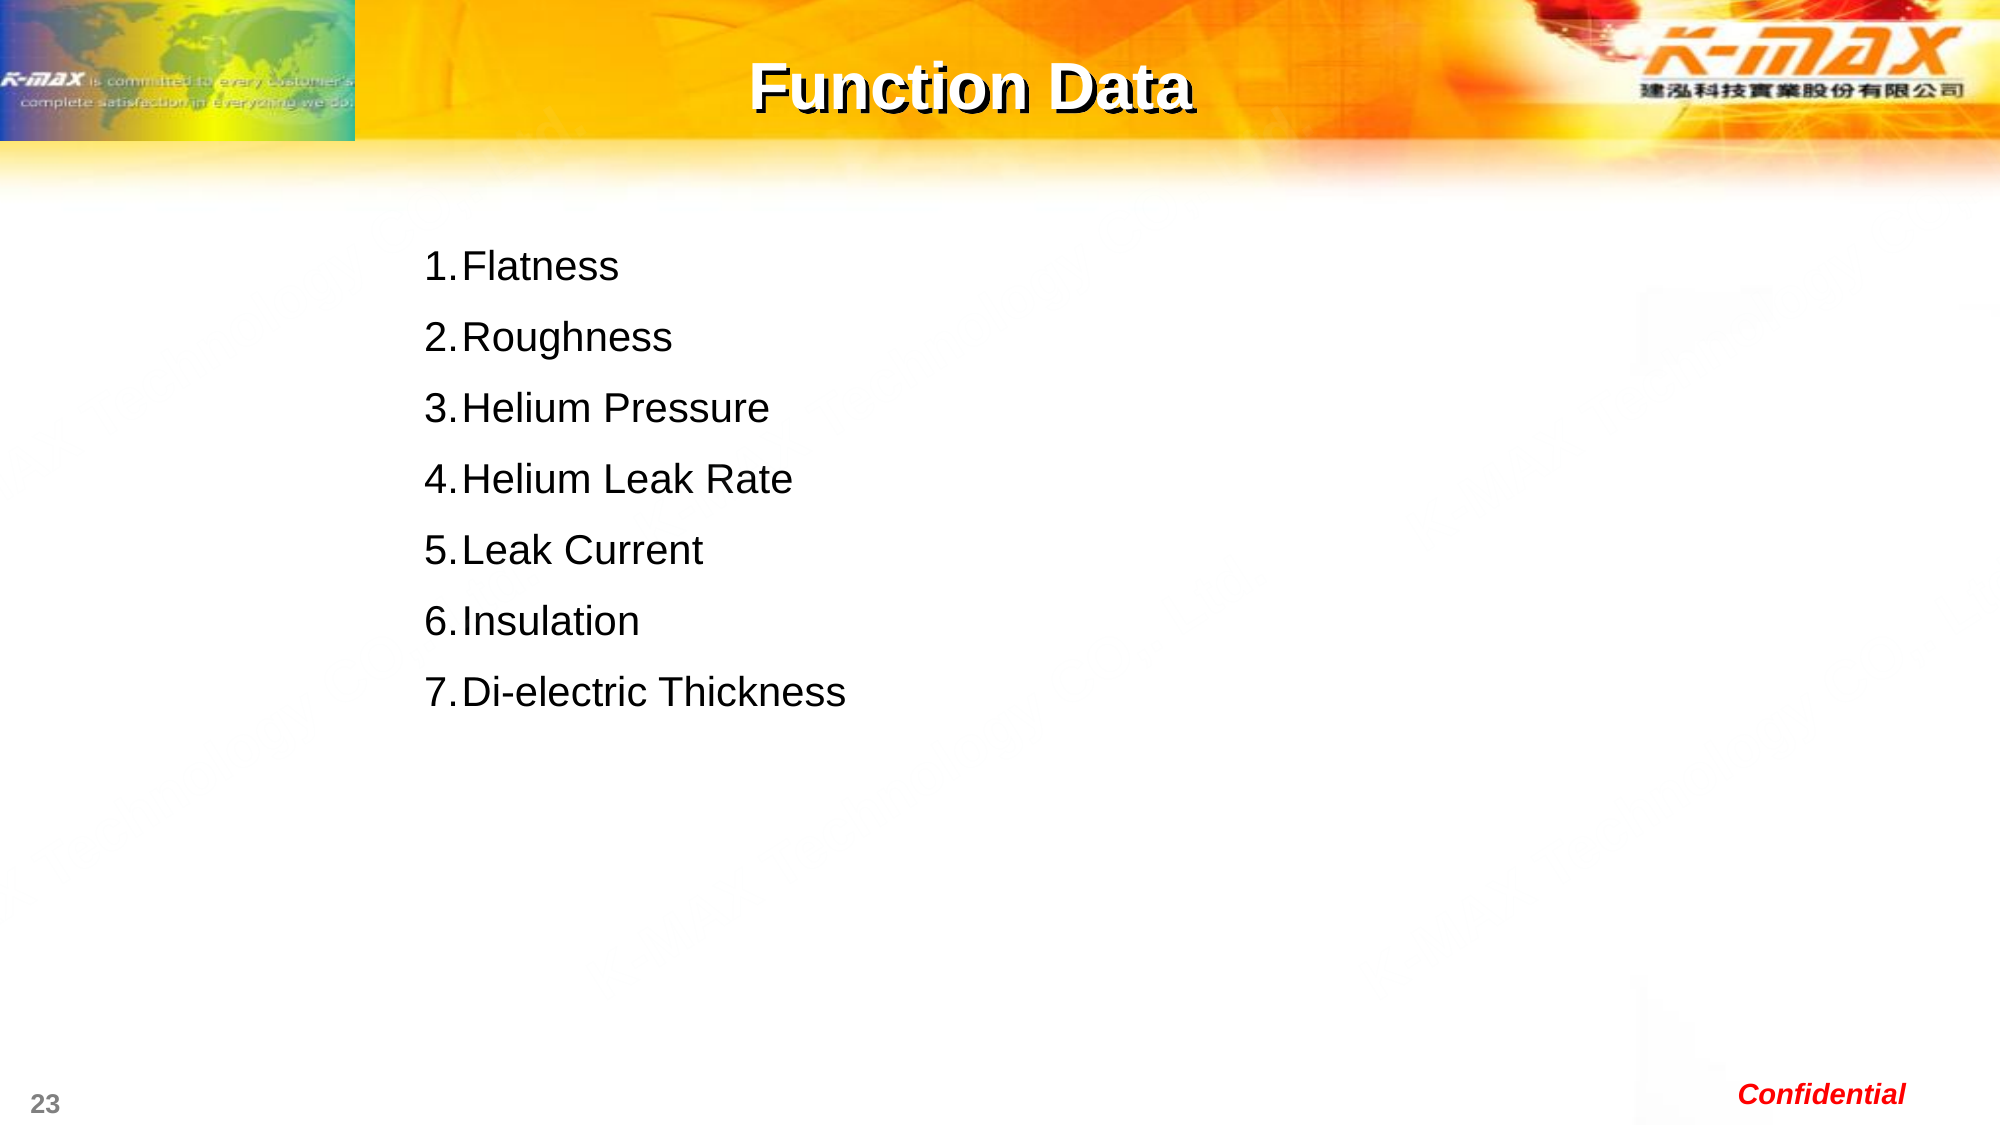

Function Data
Flatness
Roughness
Helium Pressure
Helium Leak Rate
Leak Current
Insulation
Di-electric Thickness
K-MAX Technology CO,. Ltd.
K-MAX Technology CO,. Ltd.
K-MAX Technology CO,. Ltd.
K-MAX Technology CO,. Ltd.
K-MAX Technology CO,. Ltd.
K-MAX Technology CO,. Ltd.